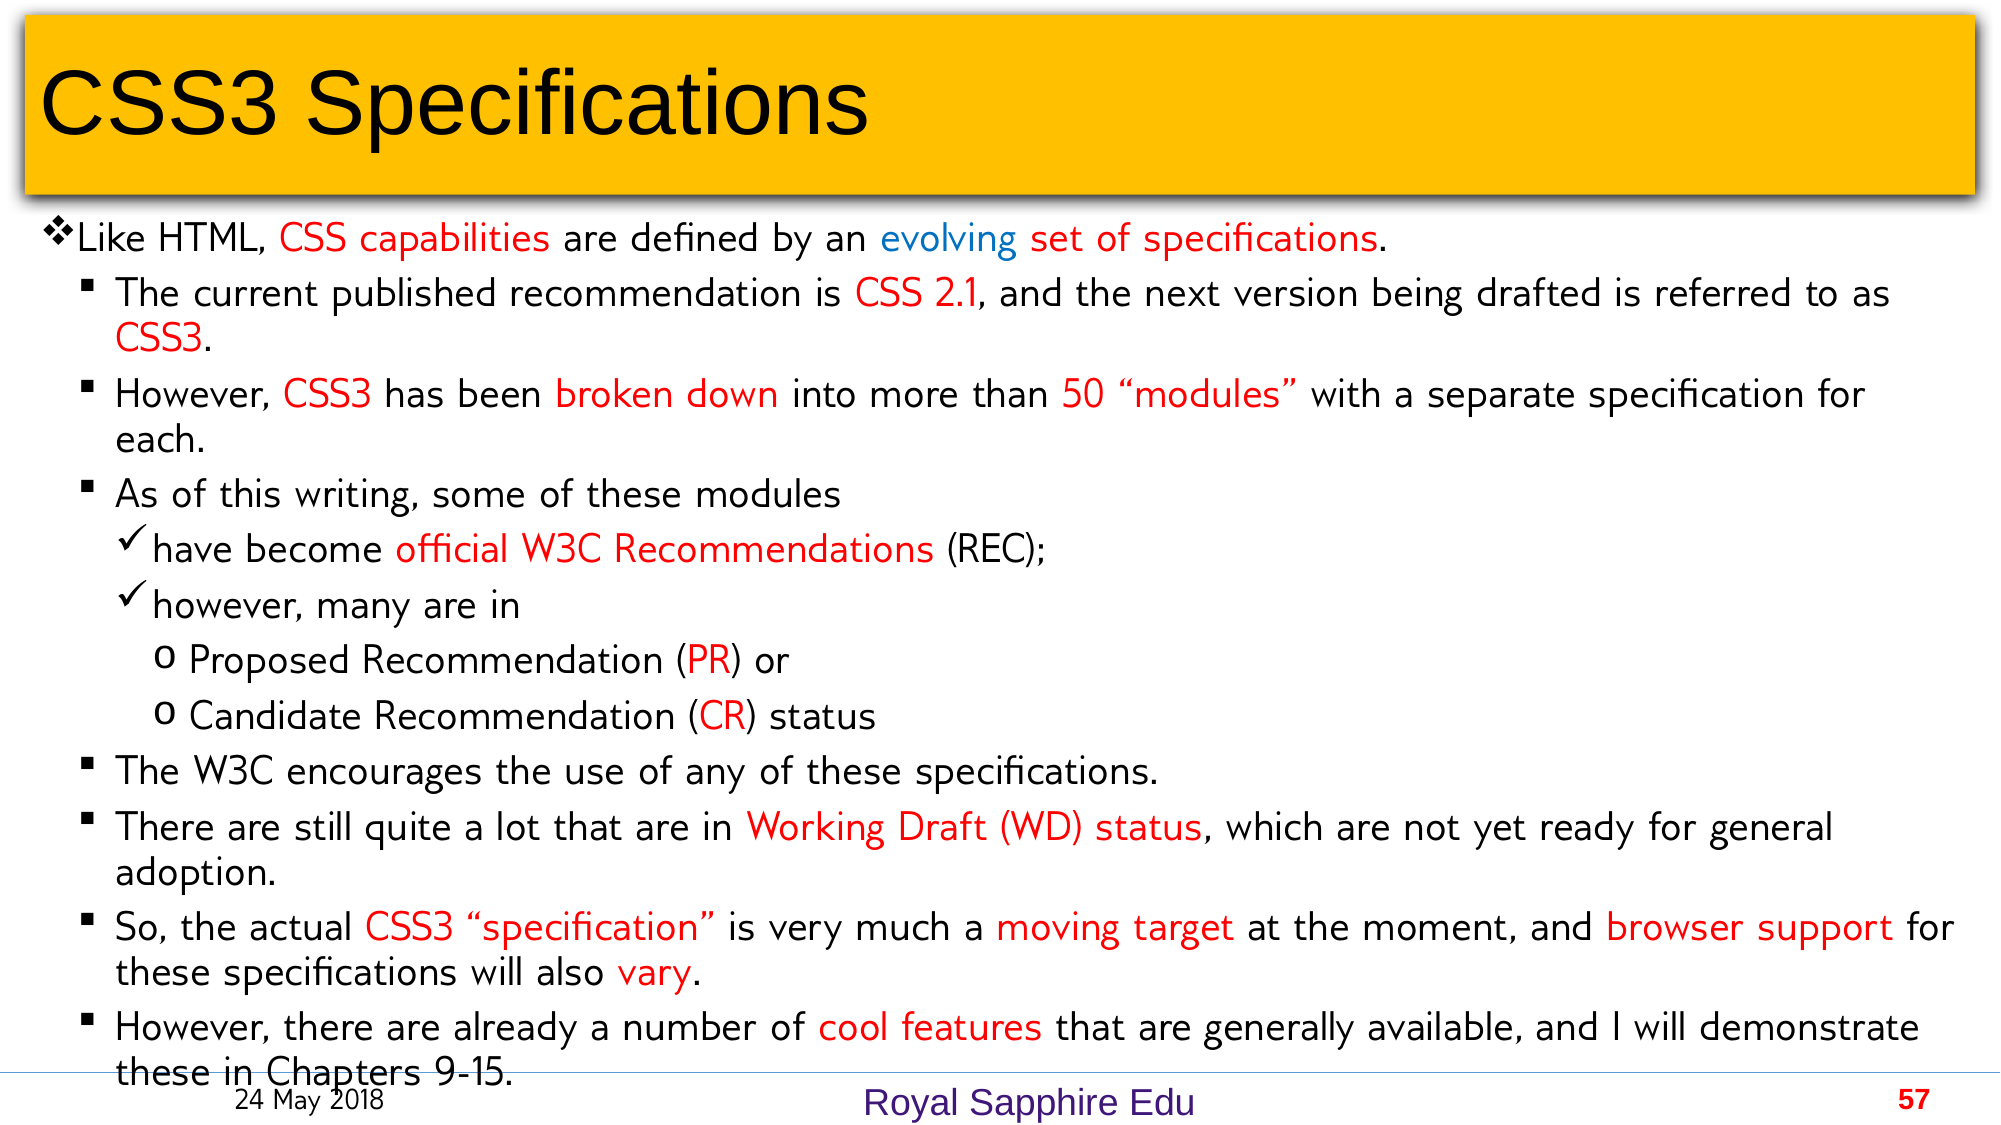

# CSS3 Specifications
Like HTML, CSS capabilities are defined by an evolving set of specifications.
The current published recommendation is CSS 2.1, and the next version being drafted is referred to as CSS3.
However, CSS3 has been broken down into more than 50 “modules” with a separate specification for each.
As of this writing, some of these modules
have become official W3C Recommendations (REC);
however, many are in
Proposed Recommendation (PR) or
Candidate Recommendation (CR) status
The W3C encourages the use of any of these specifications.
There are still quite a lot that are in Working Draft (WD) status, which are not yet ready for general adoption.
So, the actual CSS3 “specification” is very much a moving target at the moment, and browser support for these specifications will also vary.
However, there are already a number of cool features that are generally available, and I will demonstrate these in Chapters 9-15.
24 May 2018
57